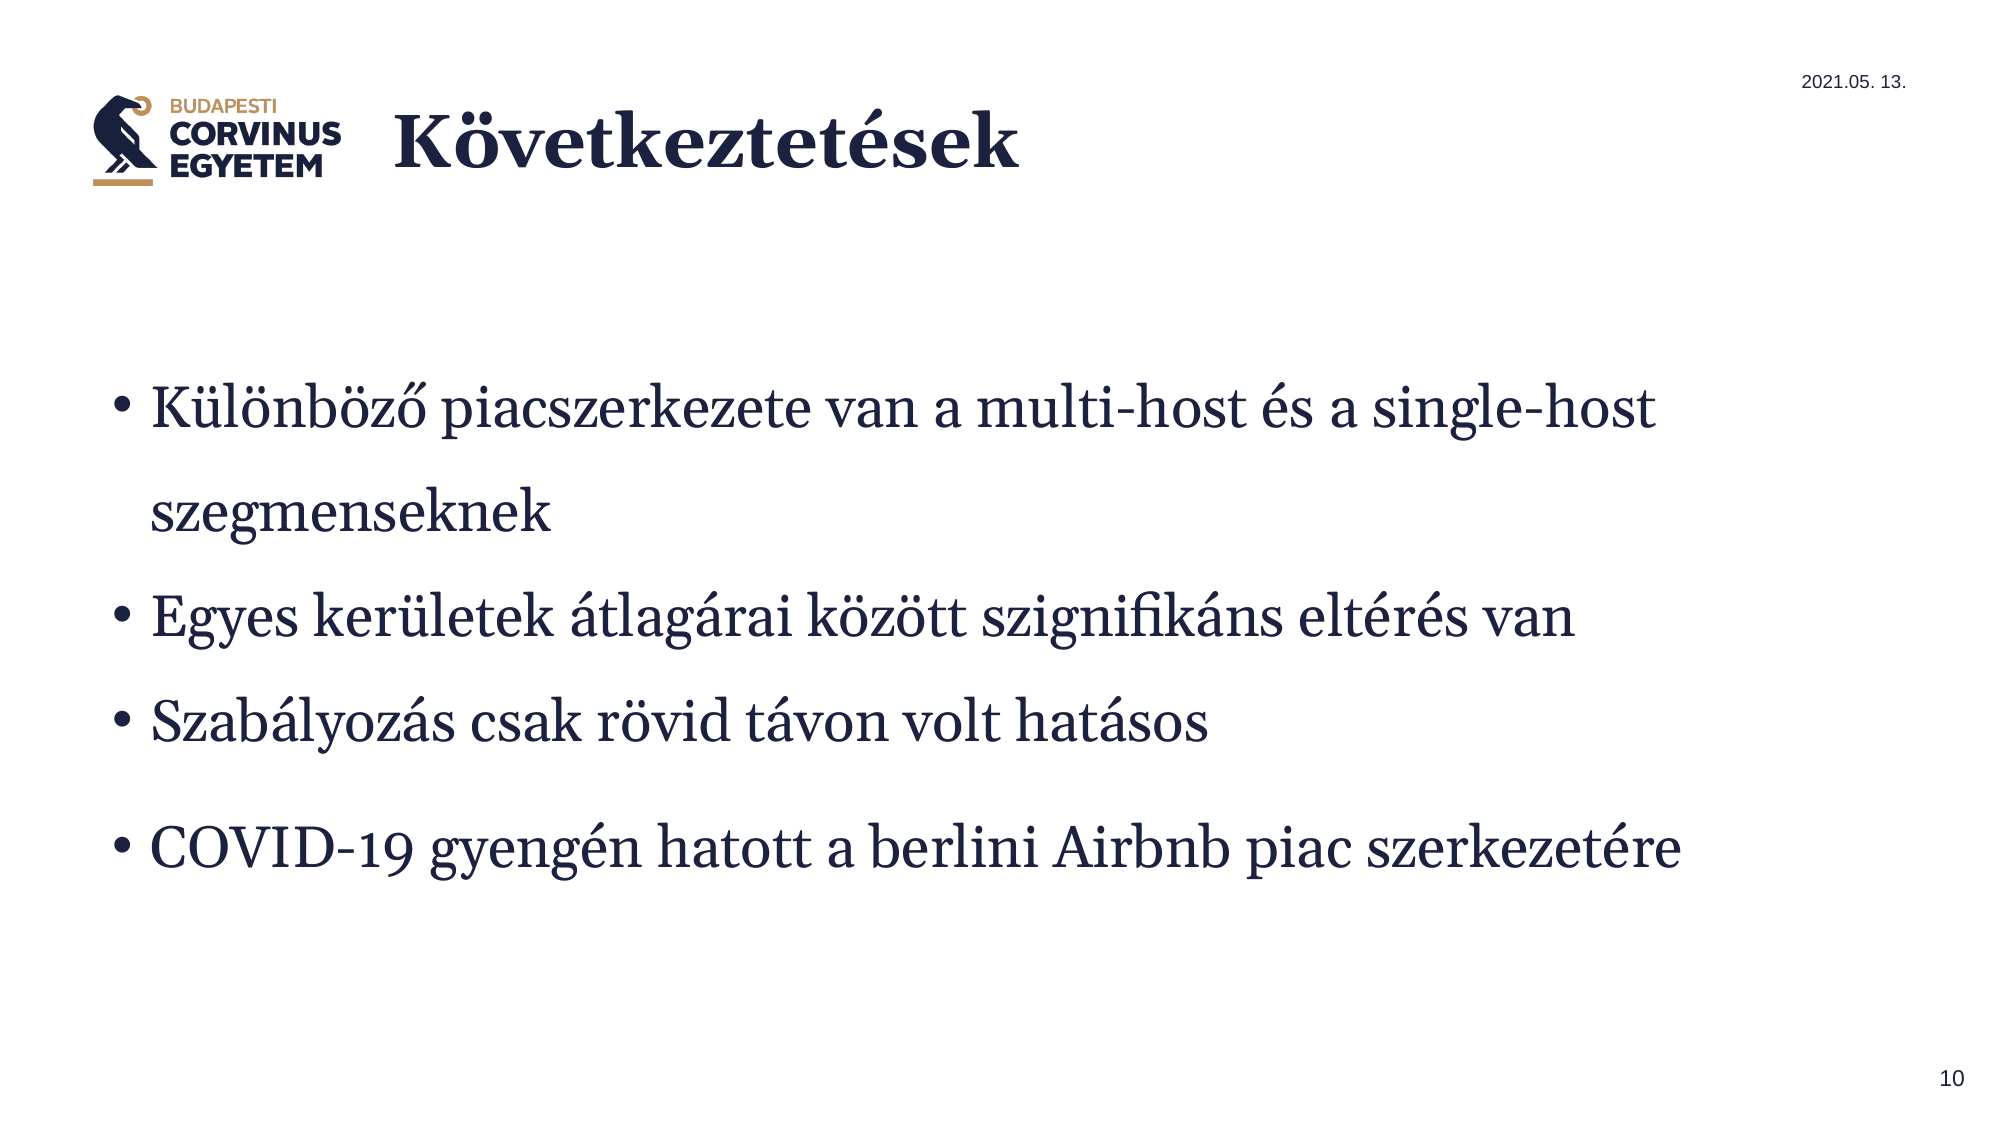

2021.05. 13.

# Következtetések
Különböző piacszerkezete van a multi-host és a single-host szegmenseknek
Egyes kerületek átlagárai között szignifikáns eltérés van
Szabályozás csak rövid távon volt hatásos
COVID-19 gyengén hatott a berlini Airbnb piac szerkezetére